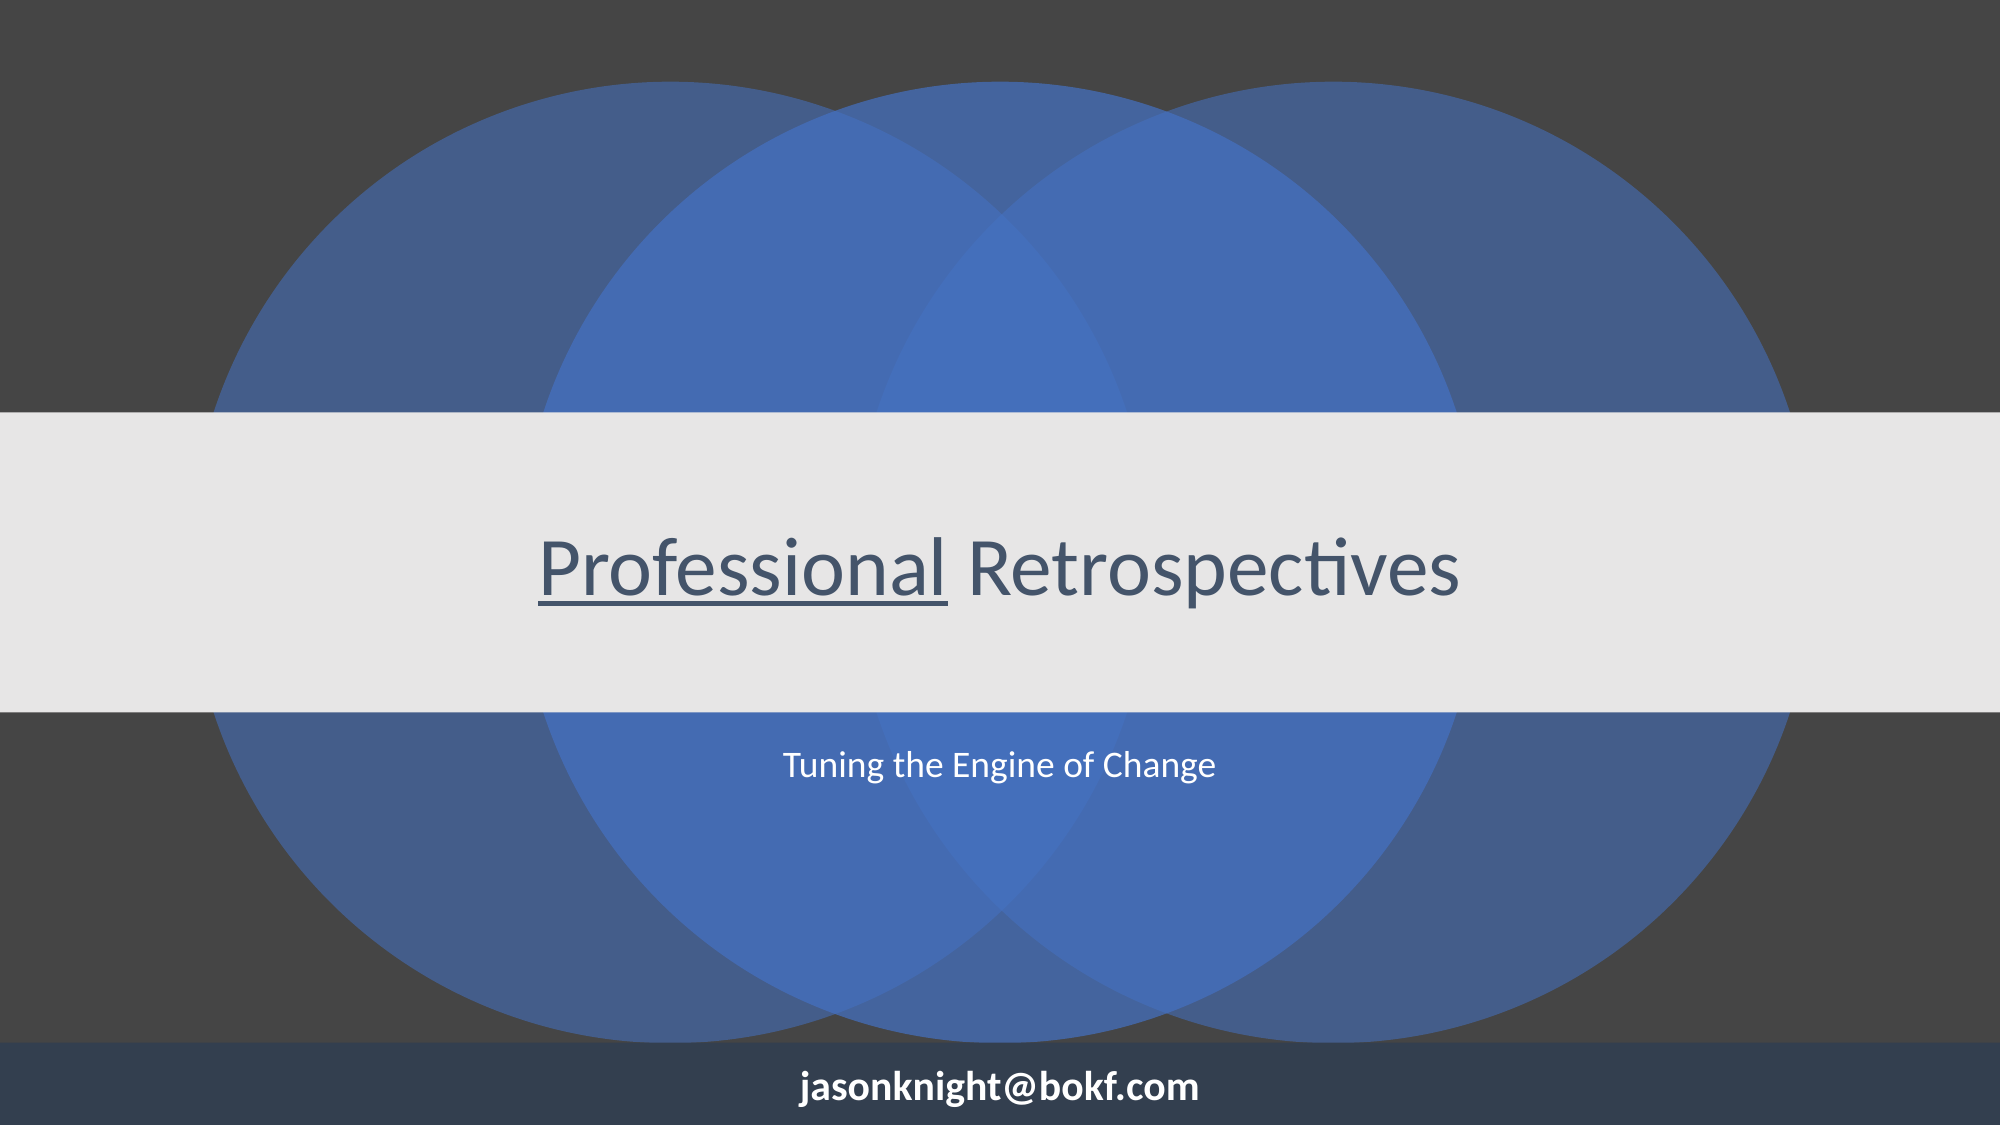

# Professional Retrospectives
Tuning the Engine of Change
jasonknight@bokf.com